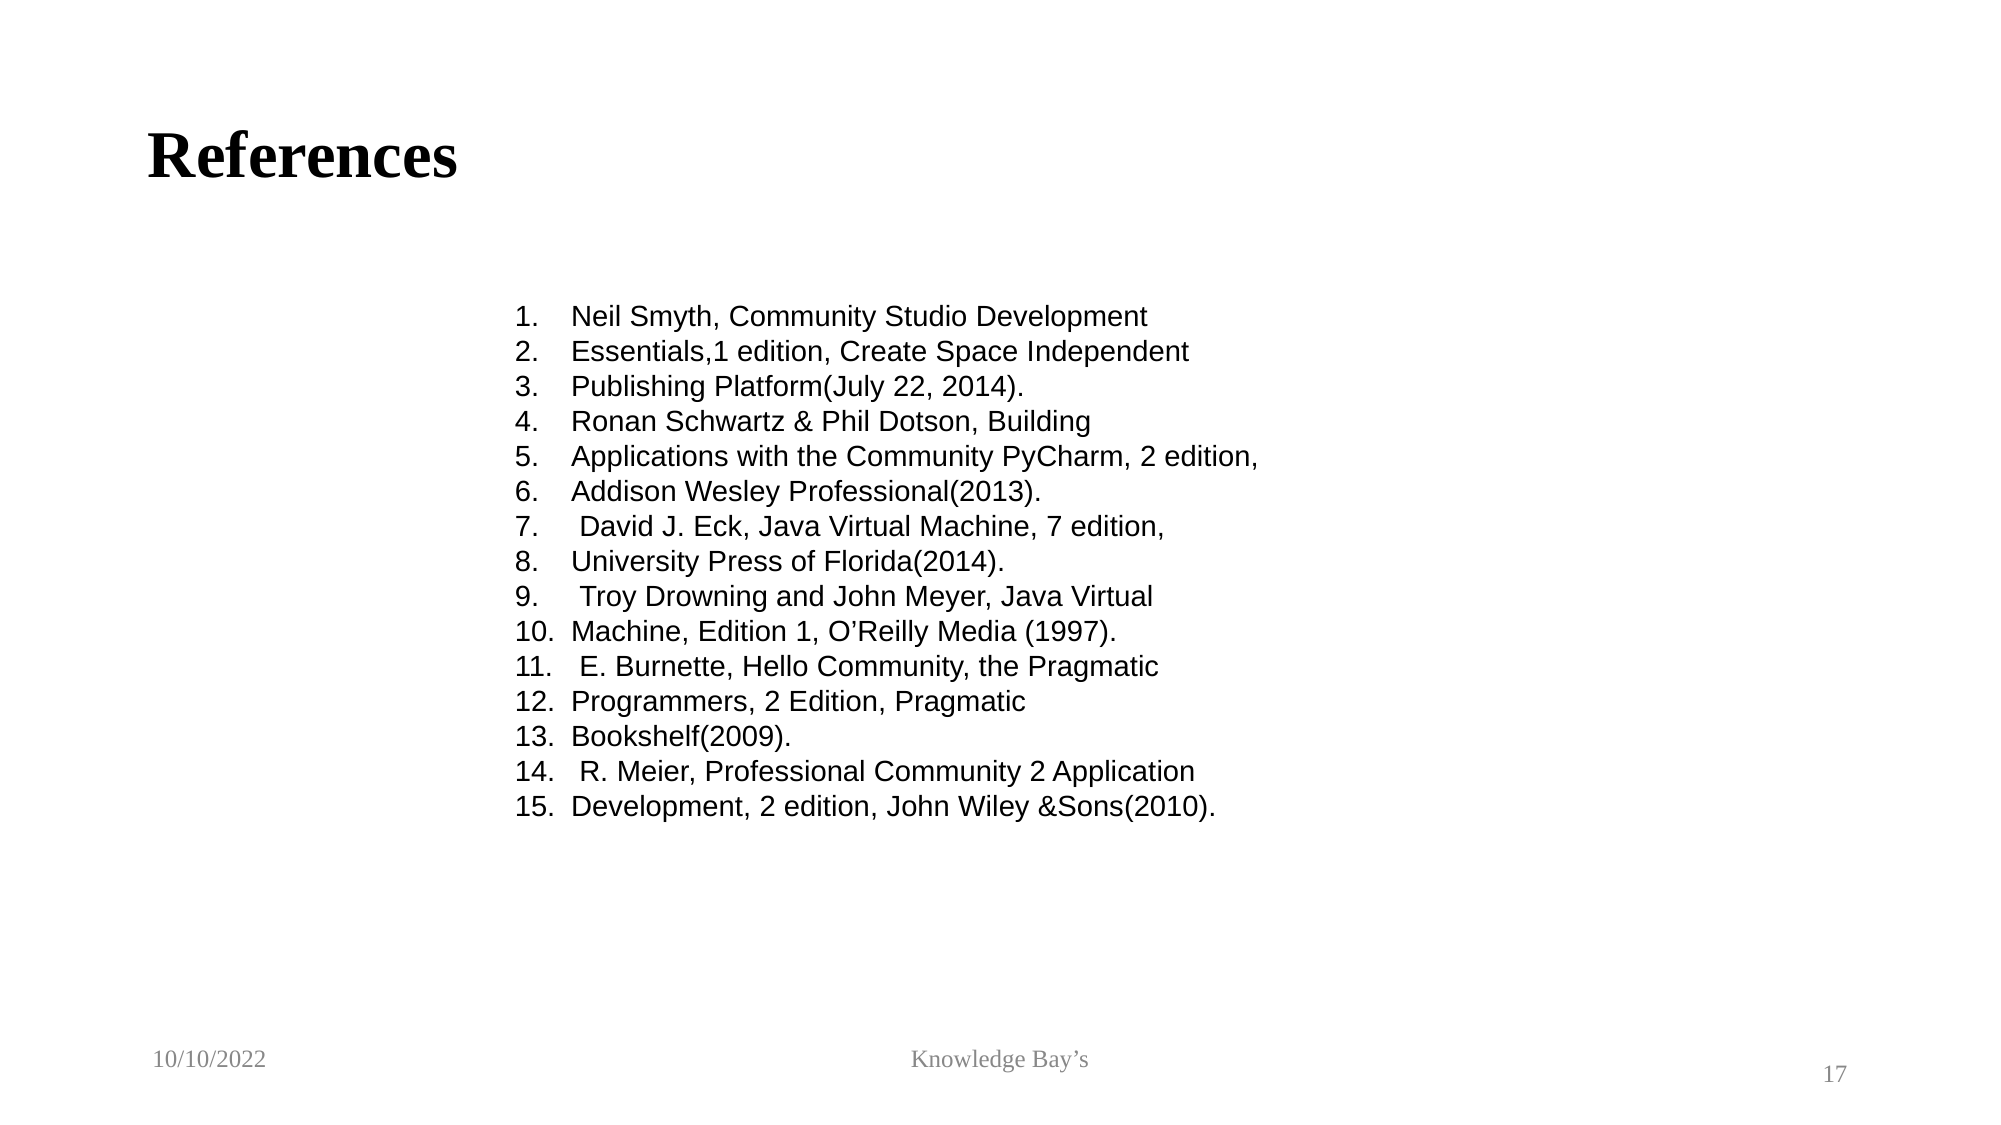

# References

Neil Smyth, Community Studio Development
Essentials,1 edition, Create Space Independent
Publishing Platform(July 22, 2014).
Ronan Schwartz & Phil Dotson, Building
Applications with the Community PyCharm, 2 edition,
Addison Wesley Professional(2013).
 David J. Eck, Java Virtual Machine, 7 edition,
University Press of Florida(2014).
 Troy Drowning and John Meyer, Java Virtual
Machine, Edition 1, O’Reilly Media (1997).
 E. Burnette, Hello Community, the Pragmatic
Programmers, 2 Edition, Pragmatic
Bookshelf(2009).
 R. Meier, Professional Community 2 Application
Development, 2 edition, John Wiley &Sons(2010).
10/10/2022

Knowledge Bay’s

17